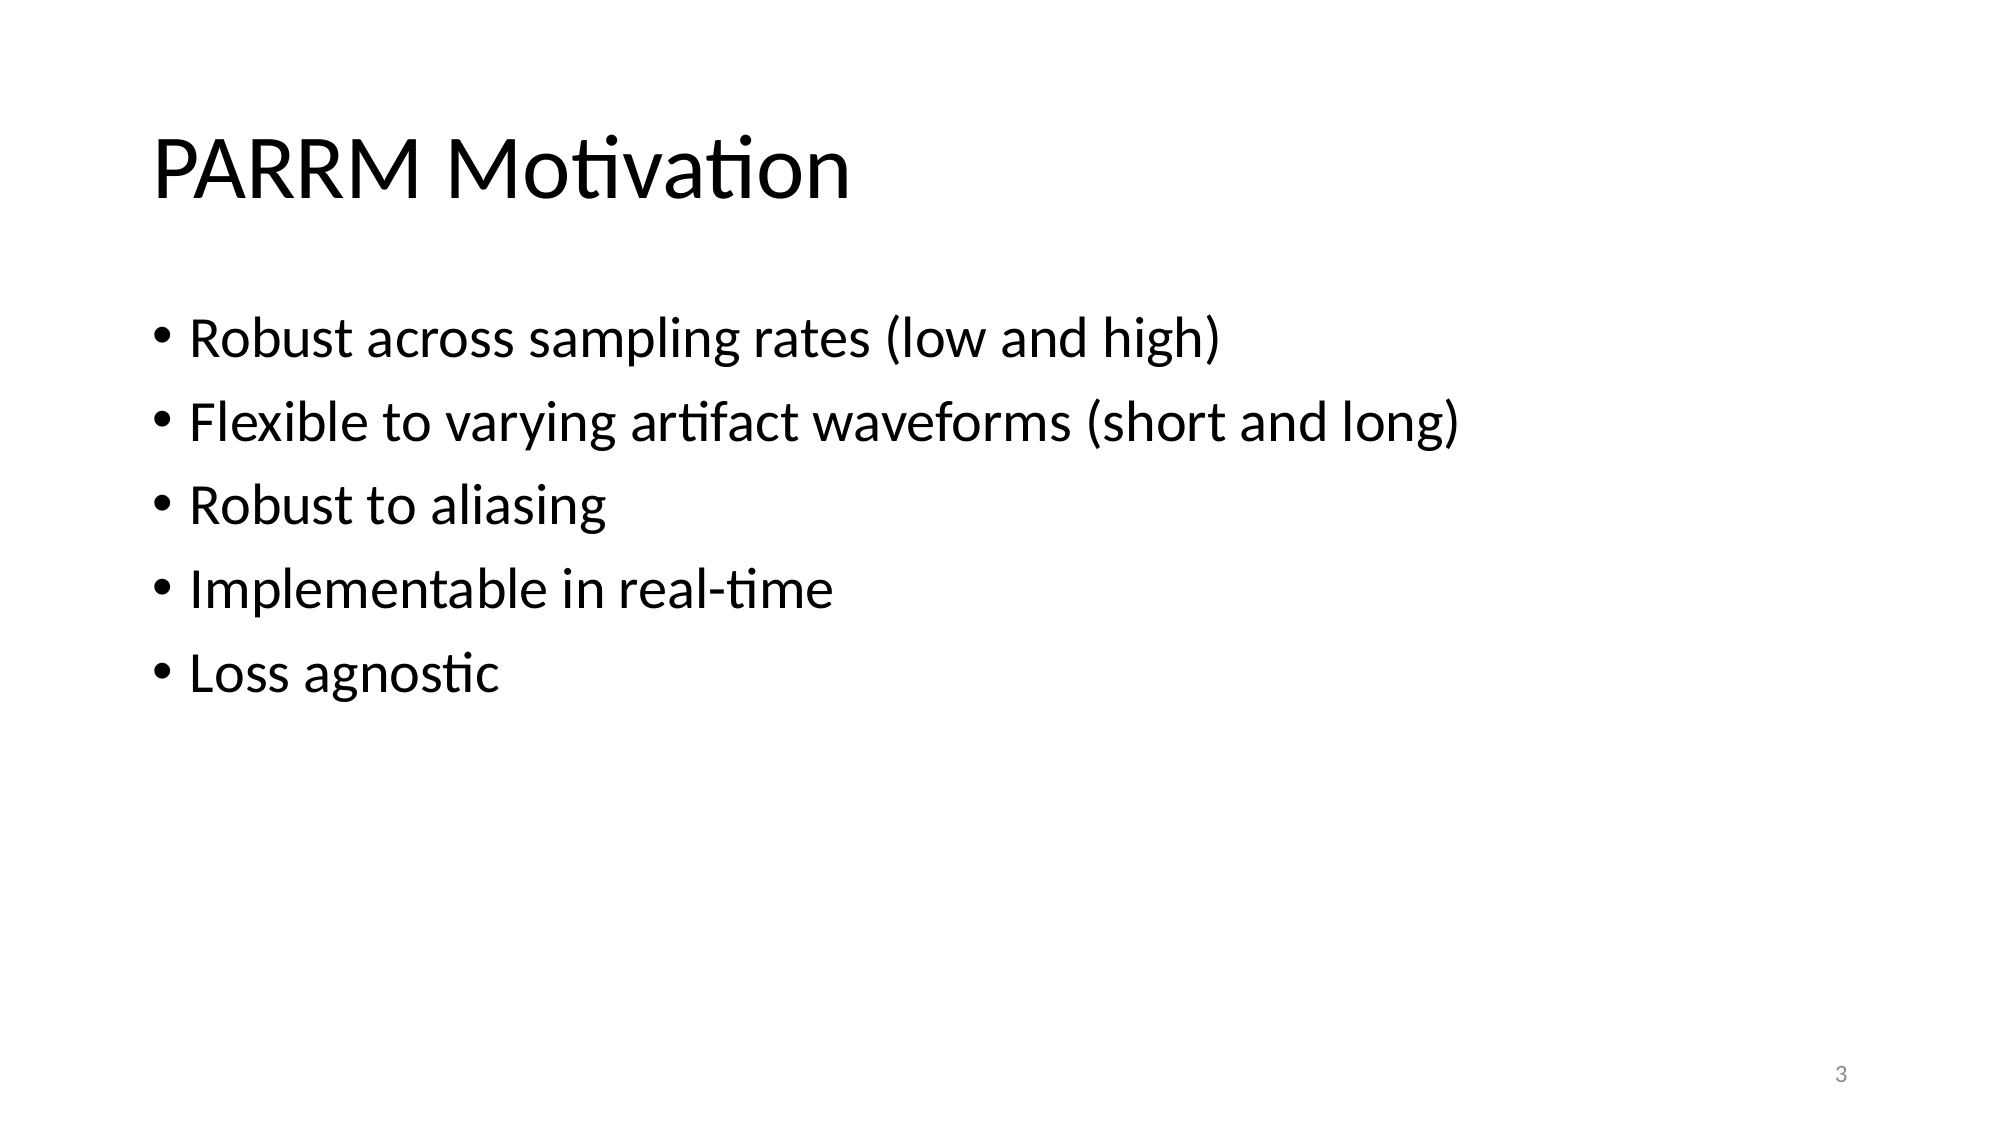

# PARRM Motivation
Robust across sampling rates (low and high)
Flexible to varying artifact waveforms (short and long)
Robust to aliasing
Implementable in real-time
Loss agnostic
3